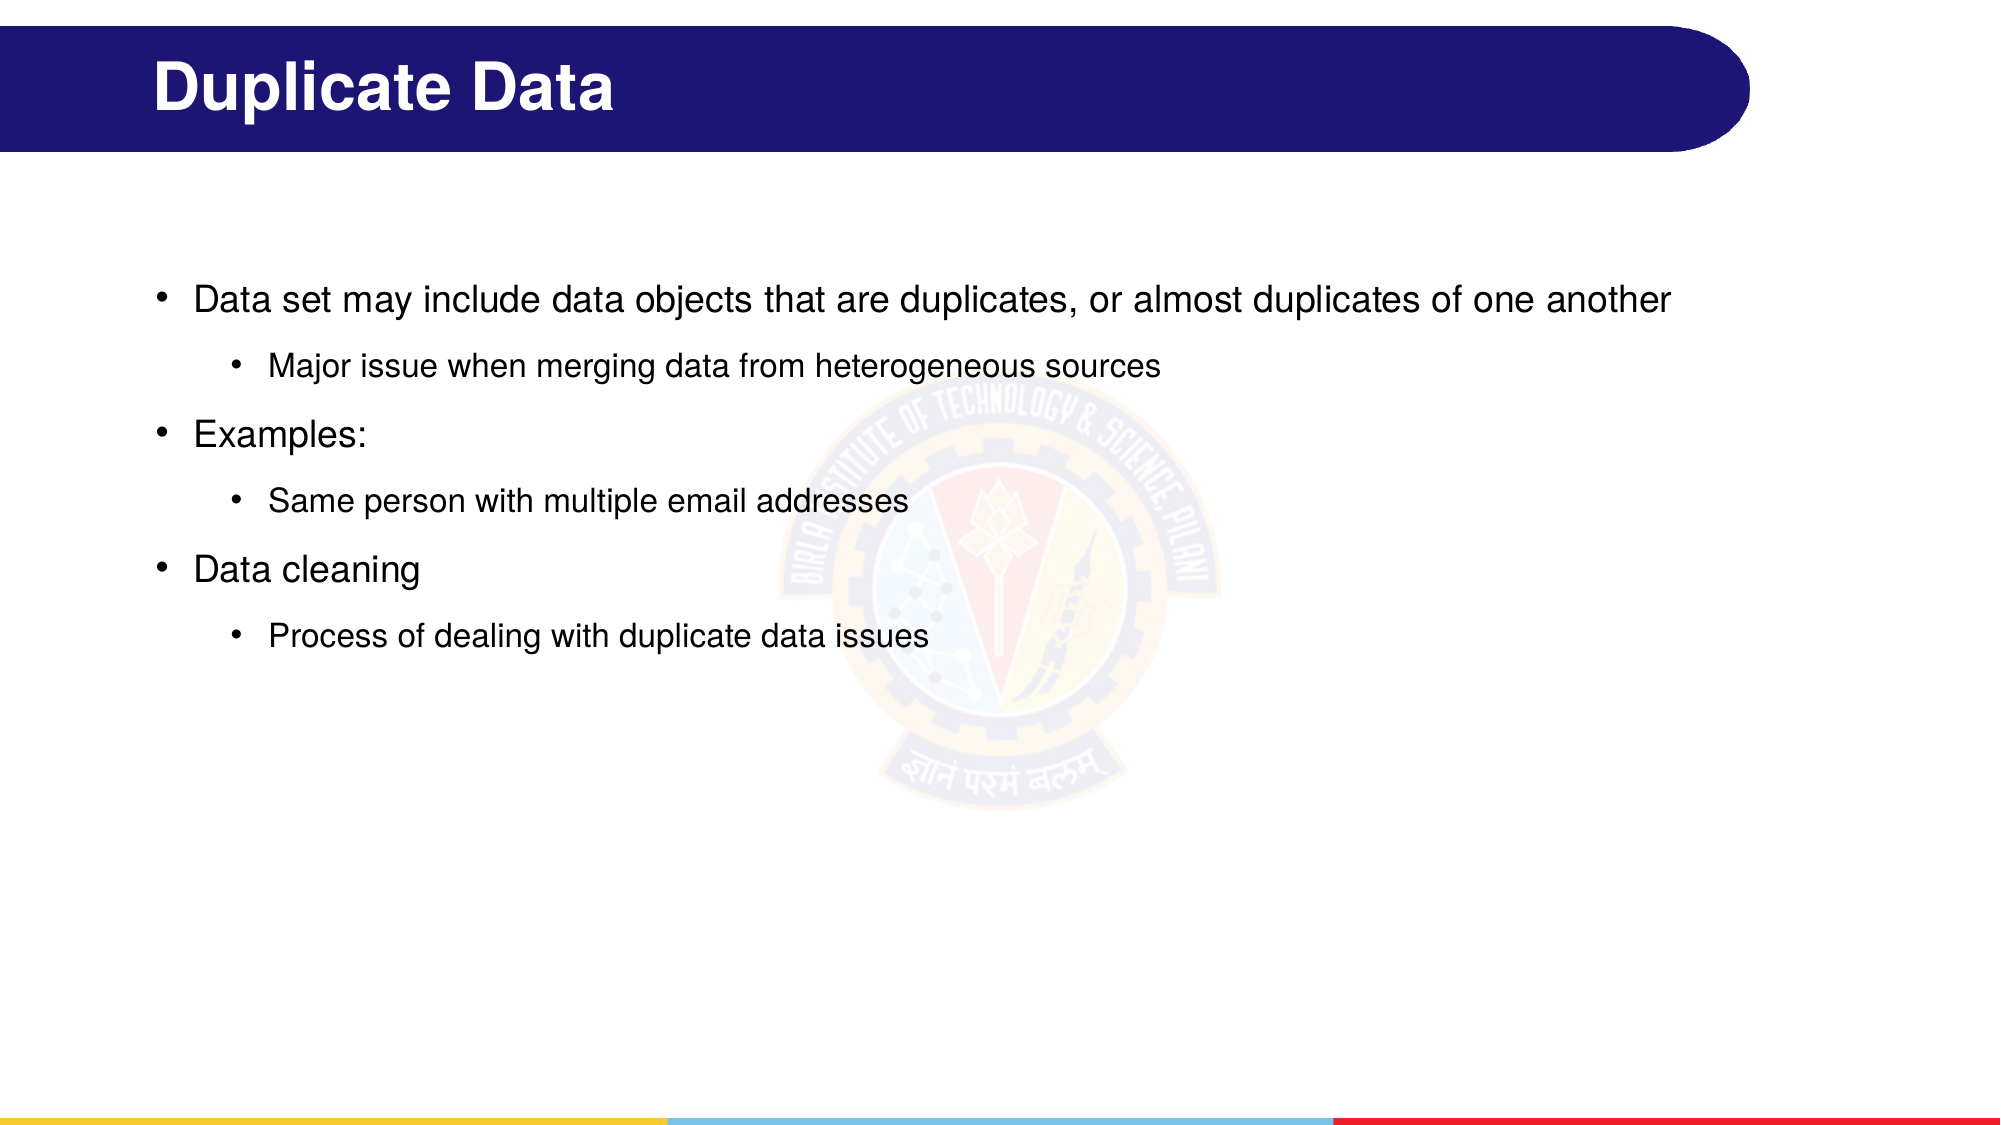

# Duplicate Data

Data set may include data objects that are duplicates, or almost duplicates of one another
Major issue when merging data from heterogeneous sources
Examples:
Same person with multiple email addresses
Data cleaning
Process of dealing with duplicate data issues